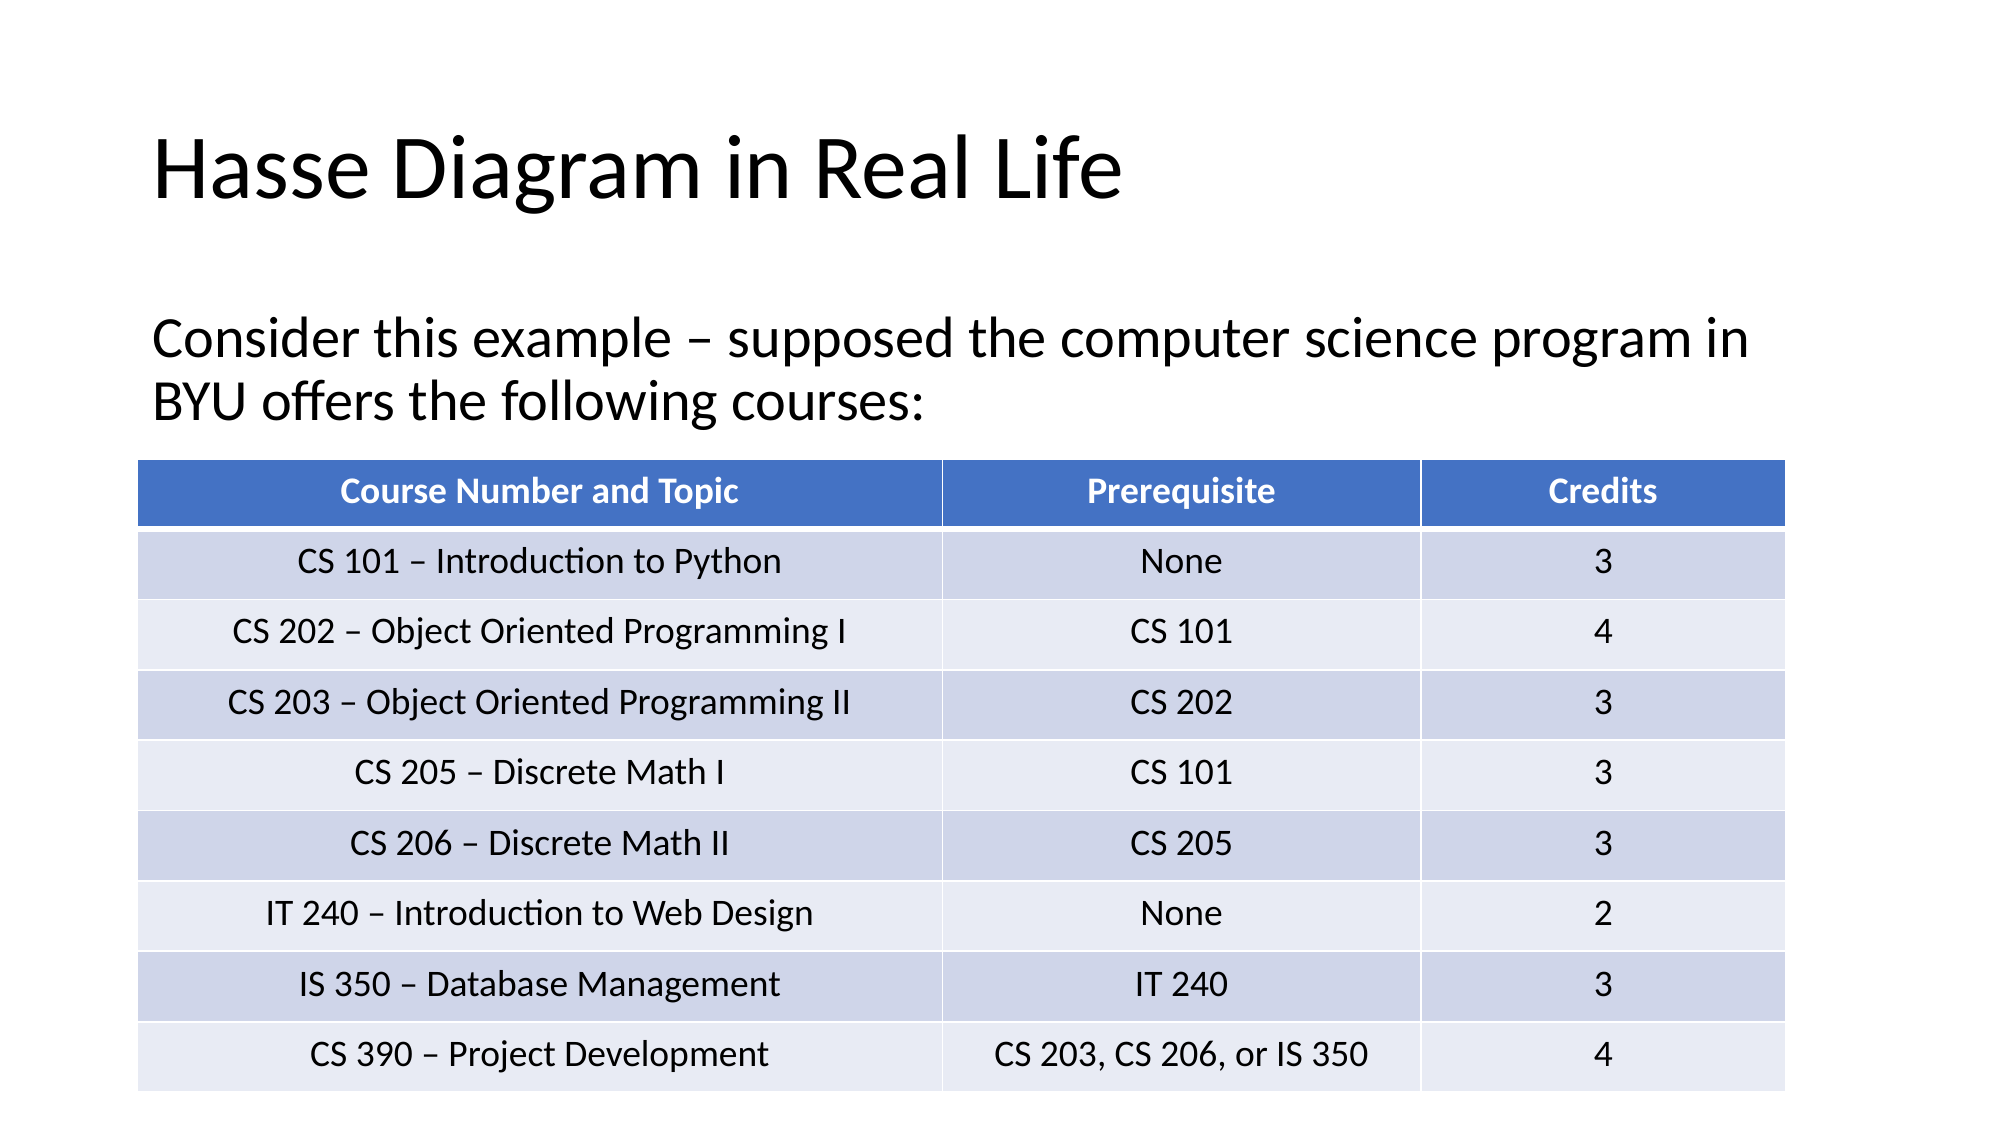

# Hasse Diagram in Real Life
Consider this example – supposed the computer science program in BYU offers the following courses:

| Course Number and Topic | Prerequisite | Credits |
| --- | --- | --- |
| CS 101 – Introduction to Python | None | 3 |
| CS 202 – Object Oriented Programming I | CS 101 | 4 |
| CS 203 – Object Oriented Programming II | CS 202 | 3 |
| CS 205 – Discrete Math I | CS 101 | 3 |
| CS 206 – Discrete Math II | CS 205 | 3 |
| IT 240 – Introduction to Web Design | None | 2 |
| IS 350 – Database Management | IT 240 | 3 |
| CS 390 – Project Development | CS 203, CS 206, or IS 350 | 4 |